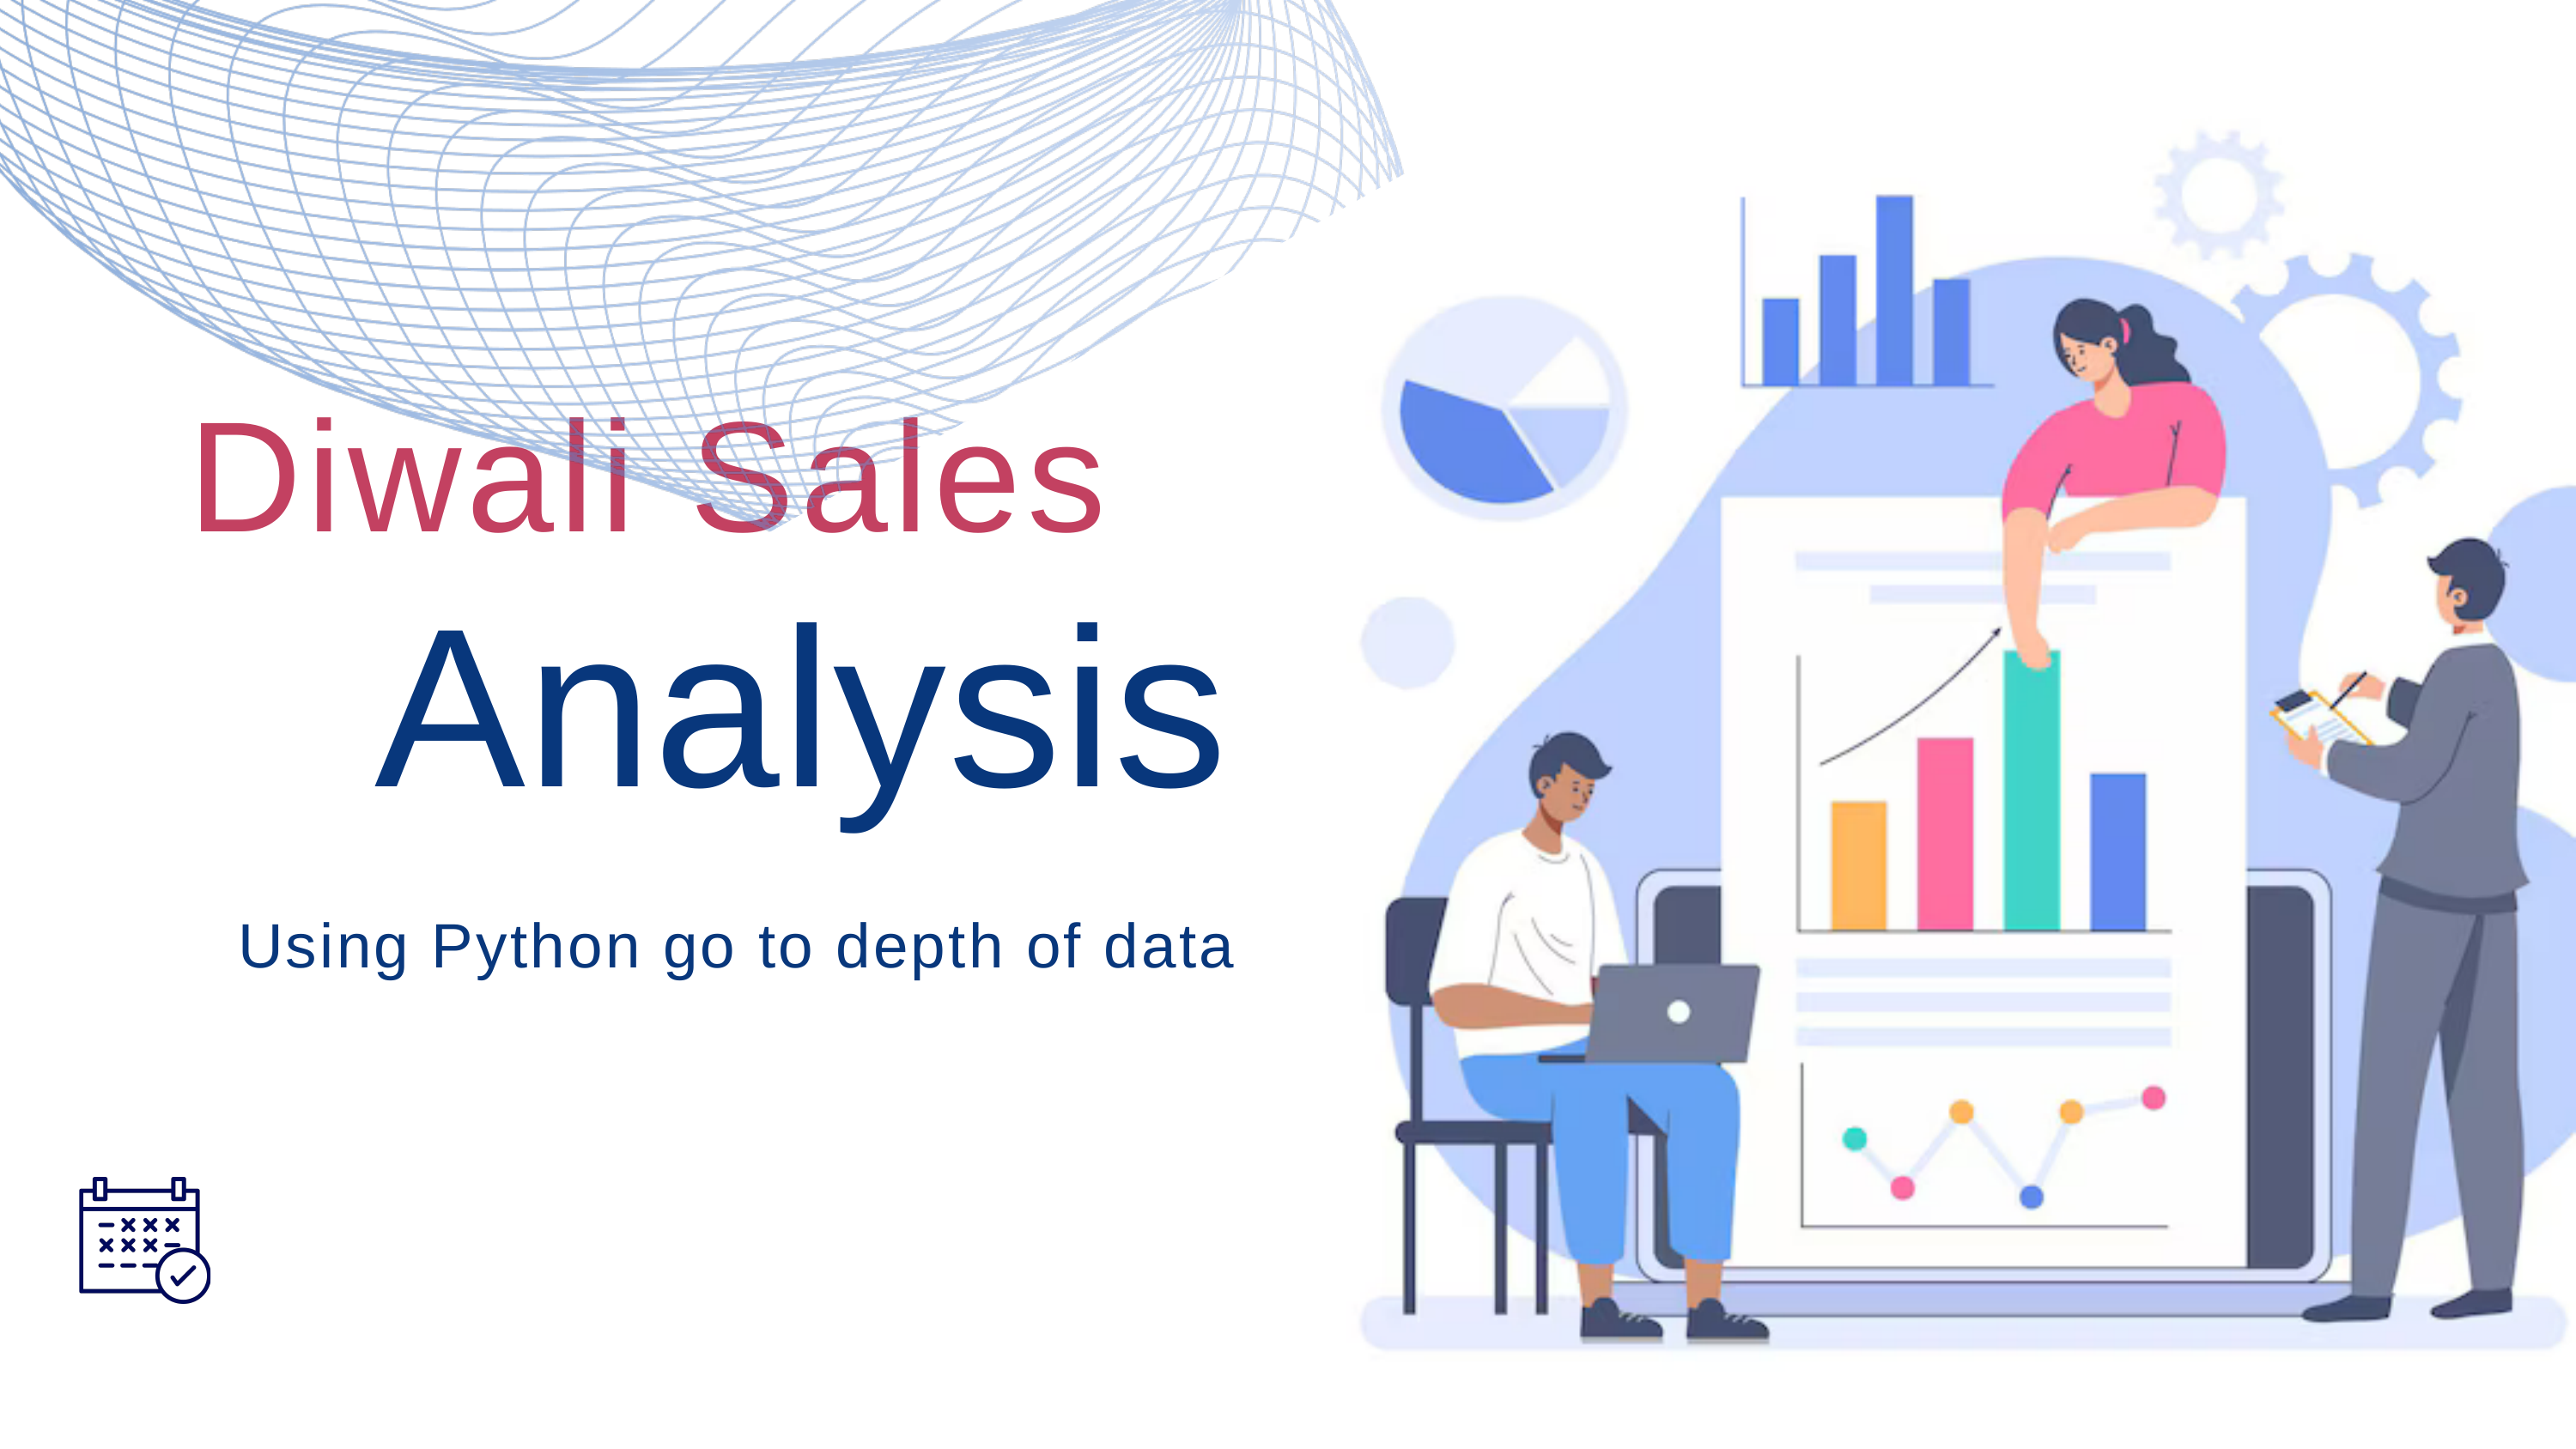

Diwali Sales
Analysis
Using Python go to depth of data